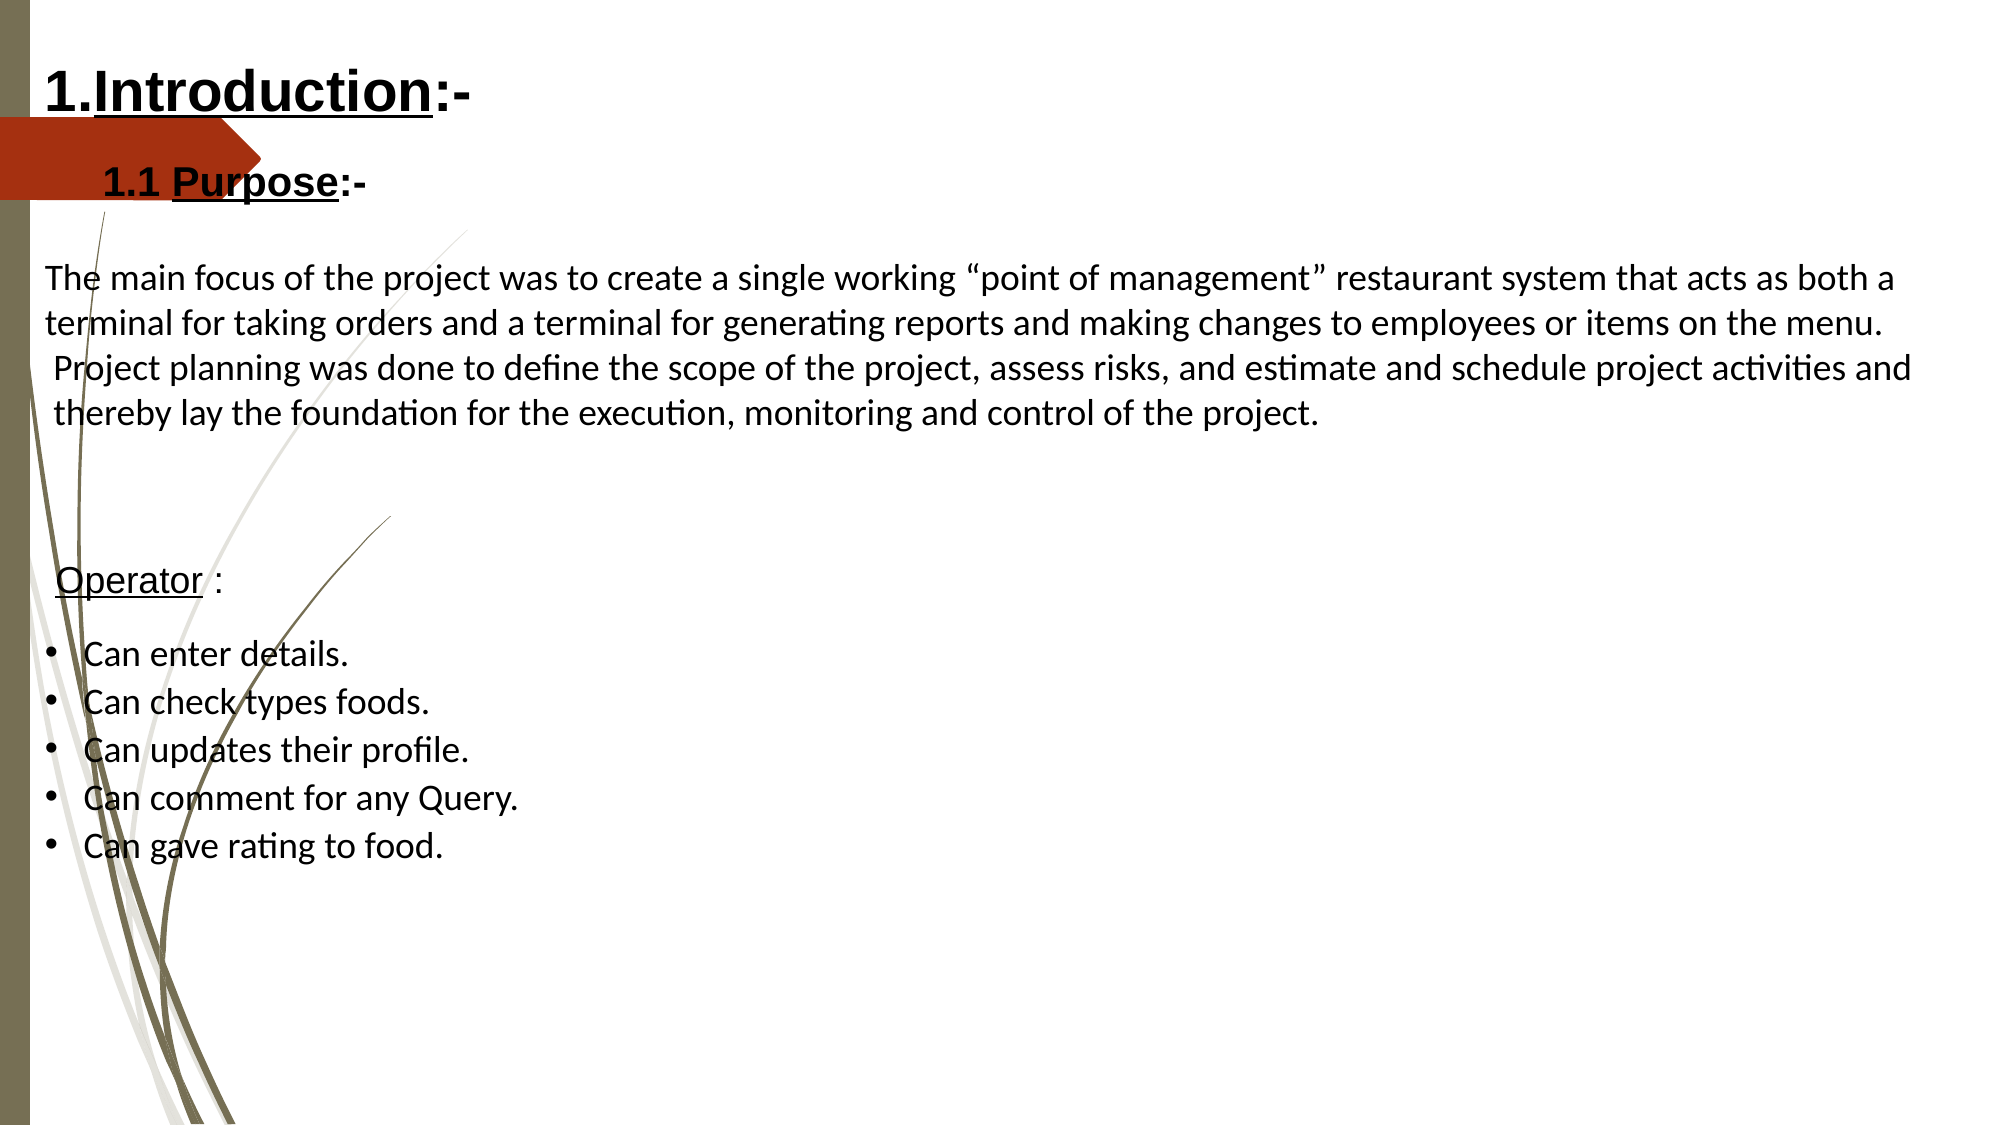

Introduction:-
     1.1 Purpose:-

The main focus of the project was to create a single working “point of management” restaurant system that acts as both a
terminal for taking orders and a terminal for generating reports and making changes to employees or items on the menu.
 Project planning was done to define the scope of the project, assess risks, and estimate and schedule project activities and
 thereby lay the foundation for the execution, monitoring and control of the project.

 Operator :
Can enter details.
Can check types foods.
Can updates their profile.
Can comment for any Query.
Can gave rating to food.